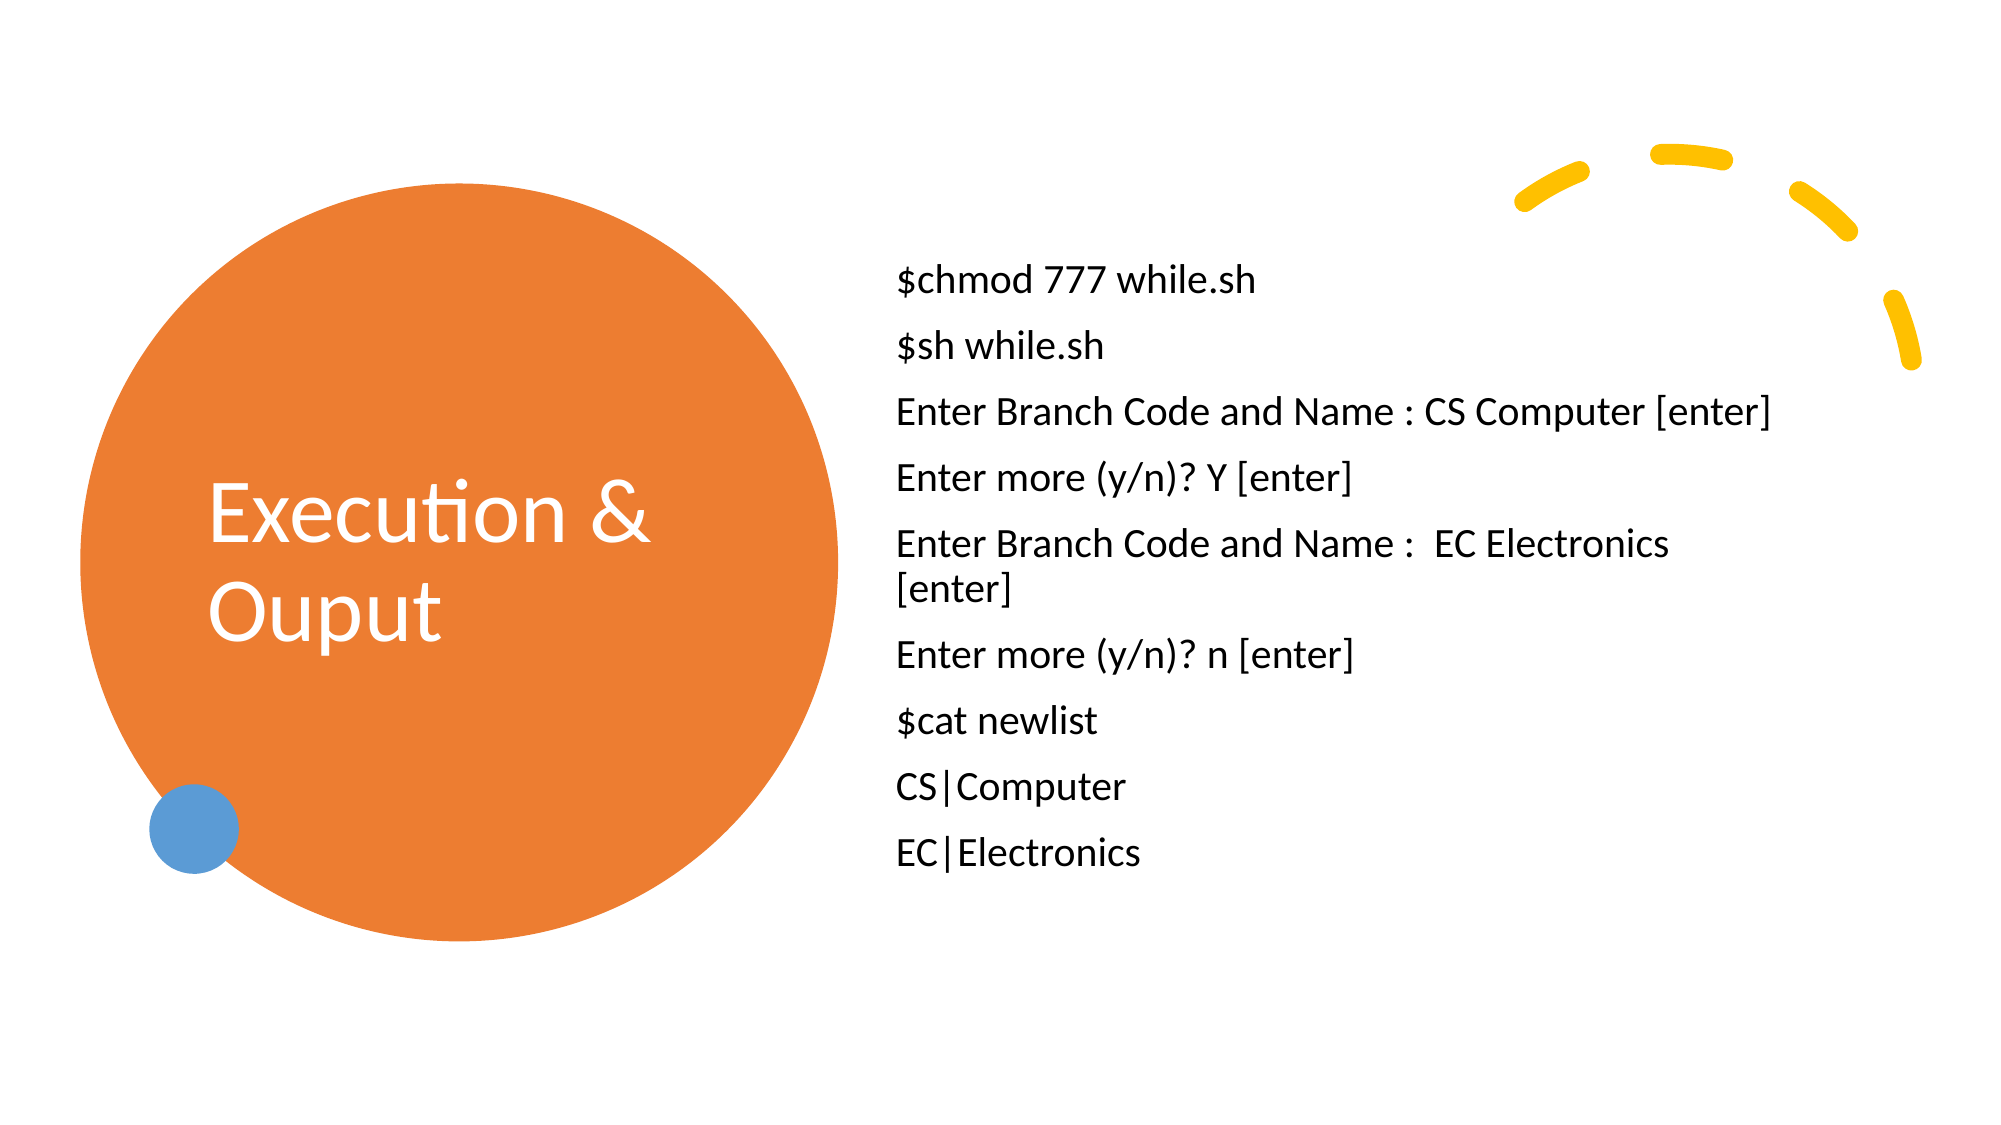

# Execution & Ouput
$chmod 777 while.sh
$sh while.sh
Enter Branch Code and Name : CS Computer [enter]
Enter more (y/n)? Y [enter]
Enter Branch Code and Name :  EC Electronics [enter]
Enter more (y/n)? n [enter]
$cat newlist
CS|Computer
EC|Electronics